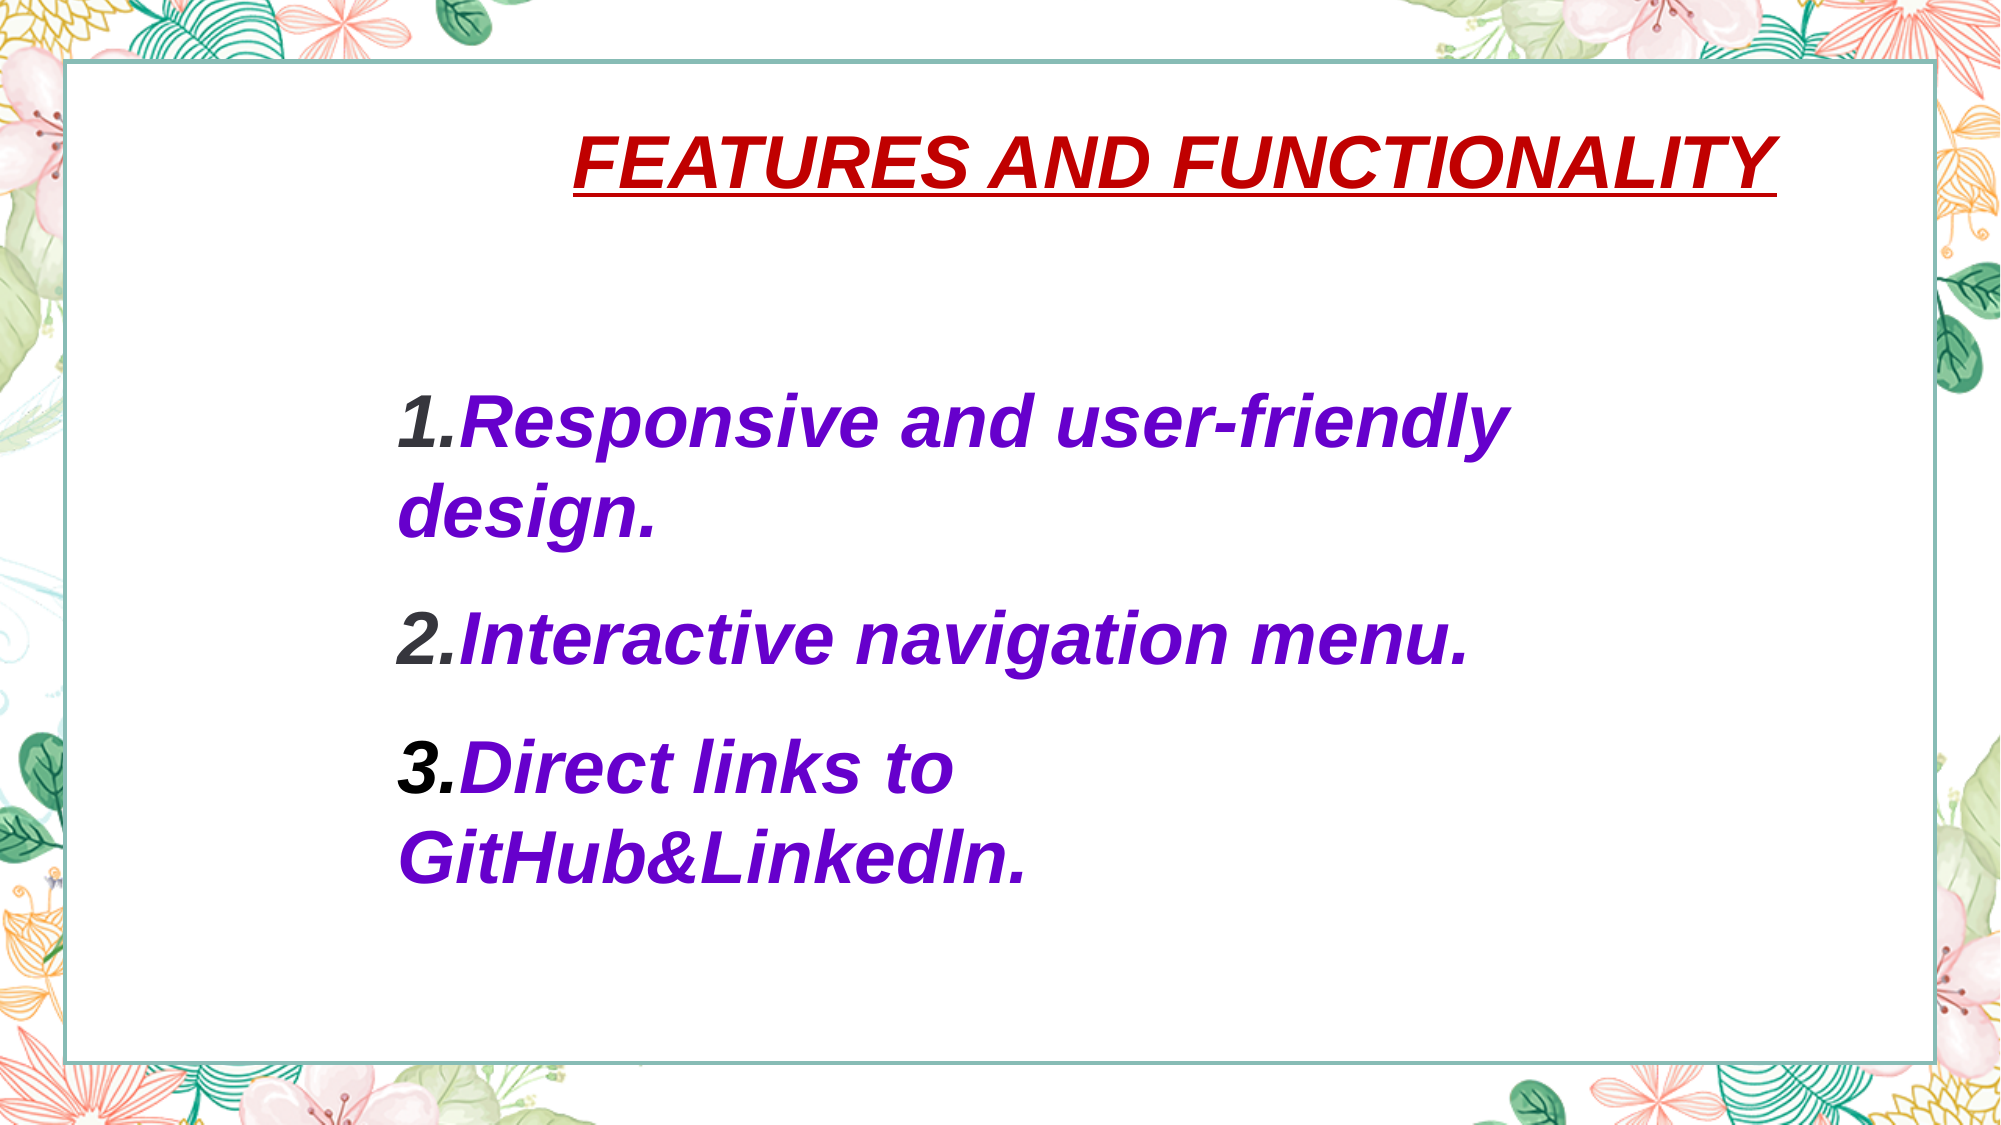

FEATURES AND FUNCTIONALITY
1.Responsive and user-friendly design.
Subtitle
2.Interactive navigation menu.
3.Direct links to GitHub&Linkedln.